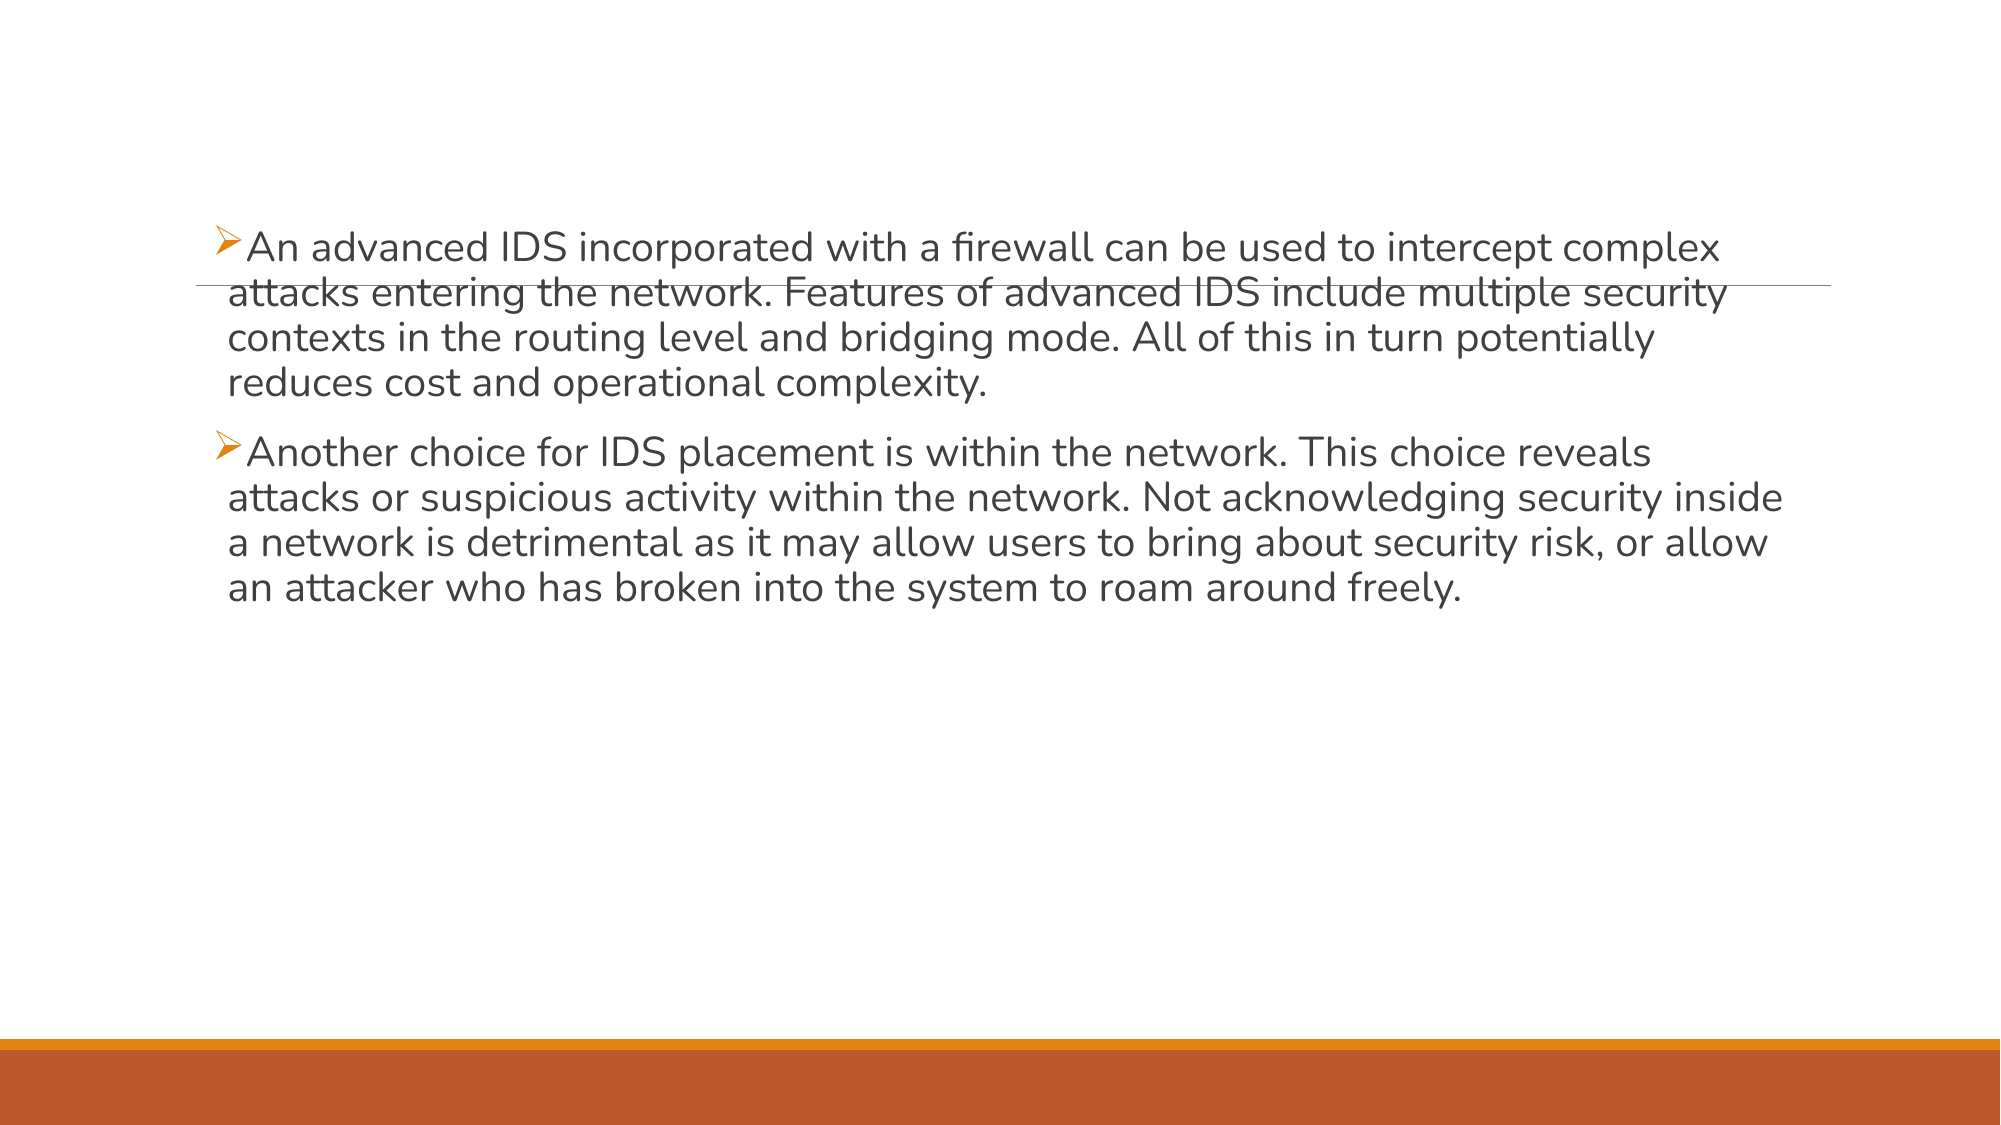

An advanced IDS incorporated with a firewall can be used to intercept complex attacks entering the network. Features of advanced IDS include multiple security contexts in the routing level and bridging mode. All of this in turn potentially reduces cost and operational complexity.
Another choice for IDS placement is within the network. This choice reveals attacks or suspicious activity within the network. Not acknowledging security inside a network is detrimental as it may allow users to bring about security risk, or allow an attacker who has broken into the system to roam around freely.